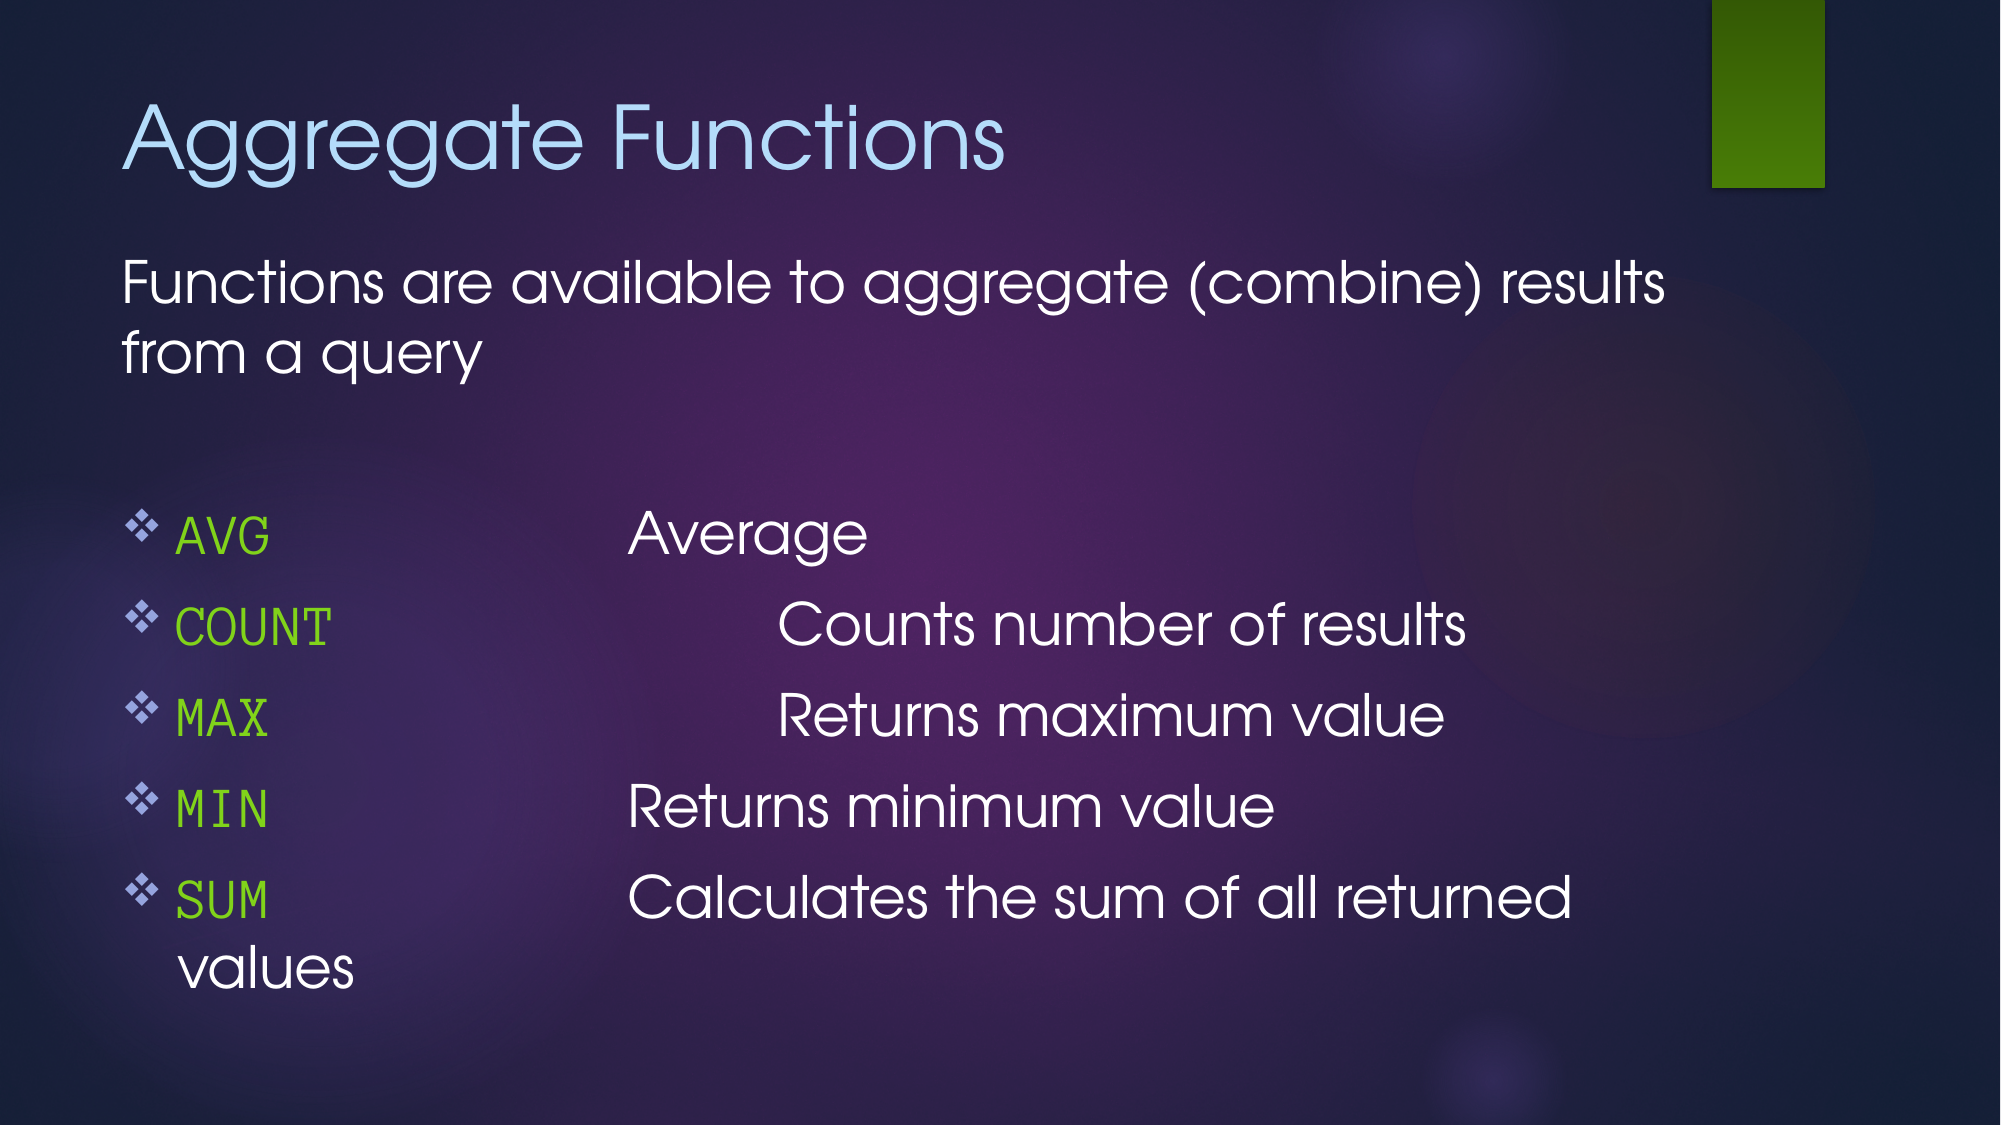

# Aggregate Functions
Functions are available to aggregate (combine) results from a query

AVG			Average
COUNT			Counts number of results
MAX  			Returns maximum value
MIN			Returns minimum value
SUM			Calculates the sum of all returned values